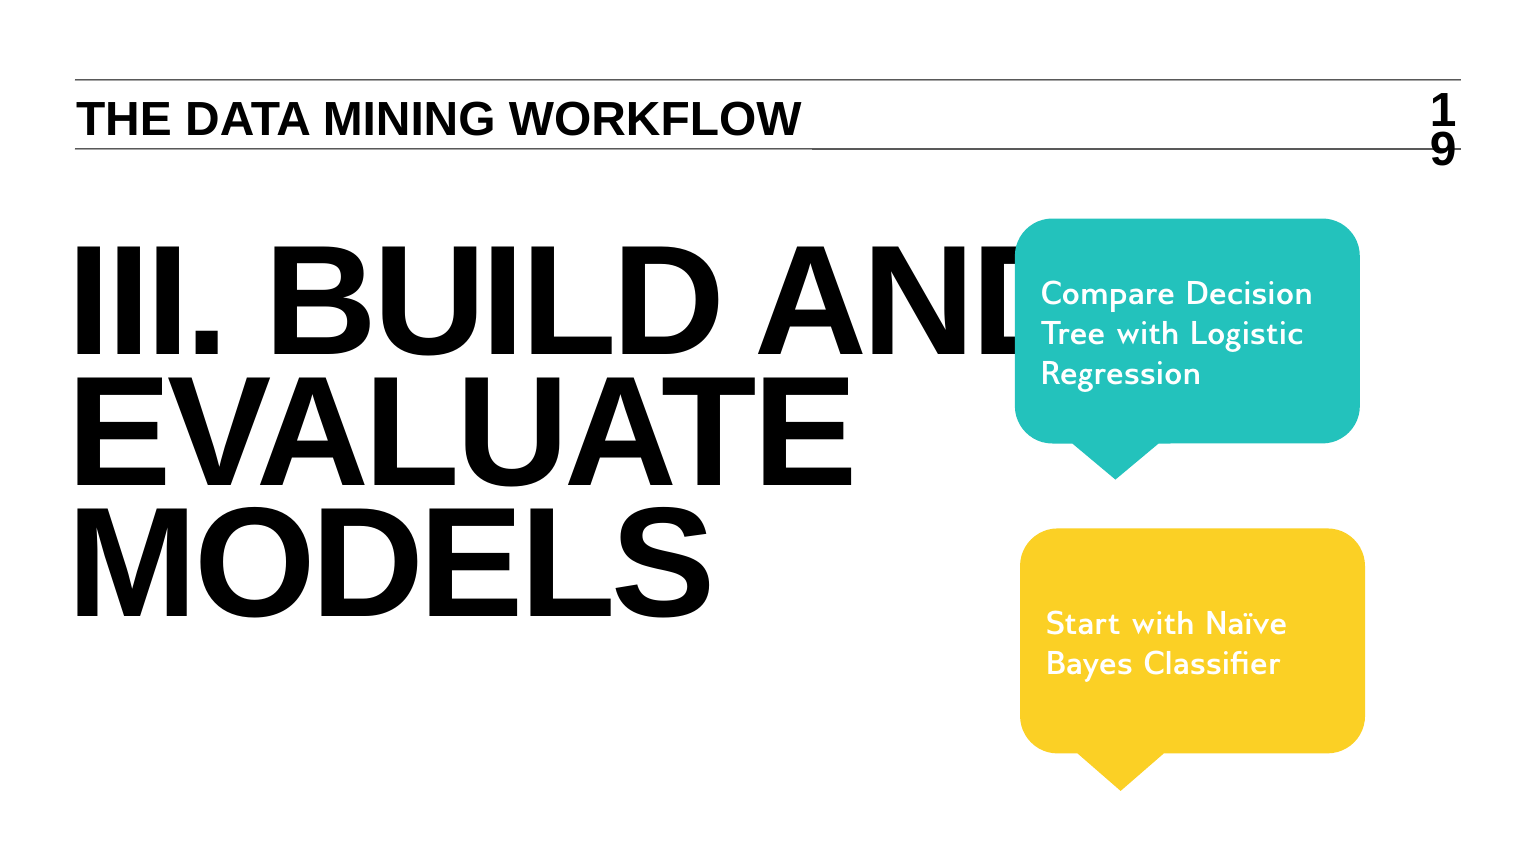

THE DATA MINING WORKFLOW
19
Compare Decision Tree with Logistic Regression
# III. BUILD AND EVALUATE Models
Start with Naïve Bayes Classifier